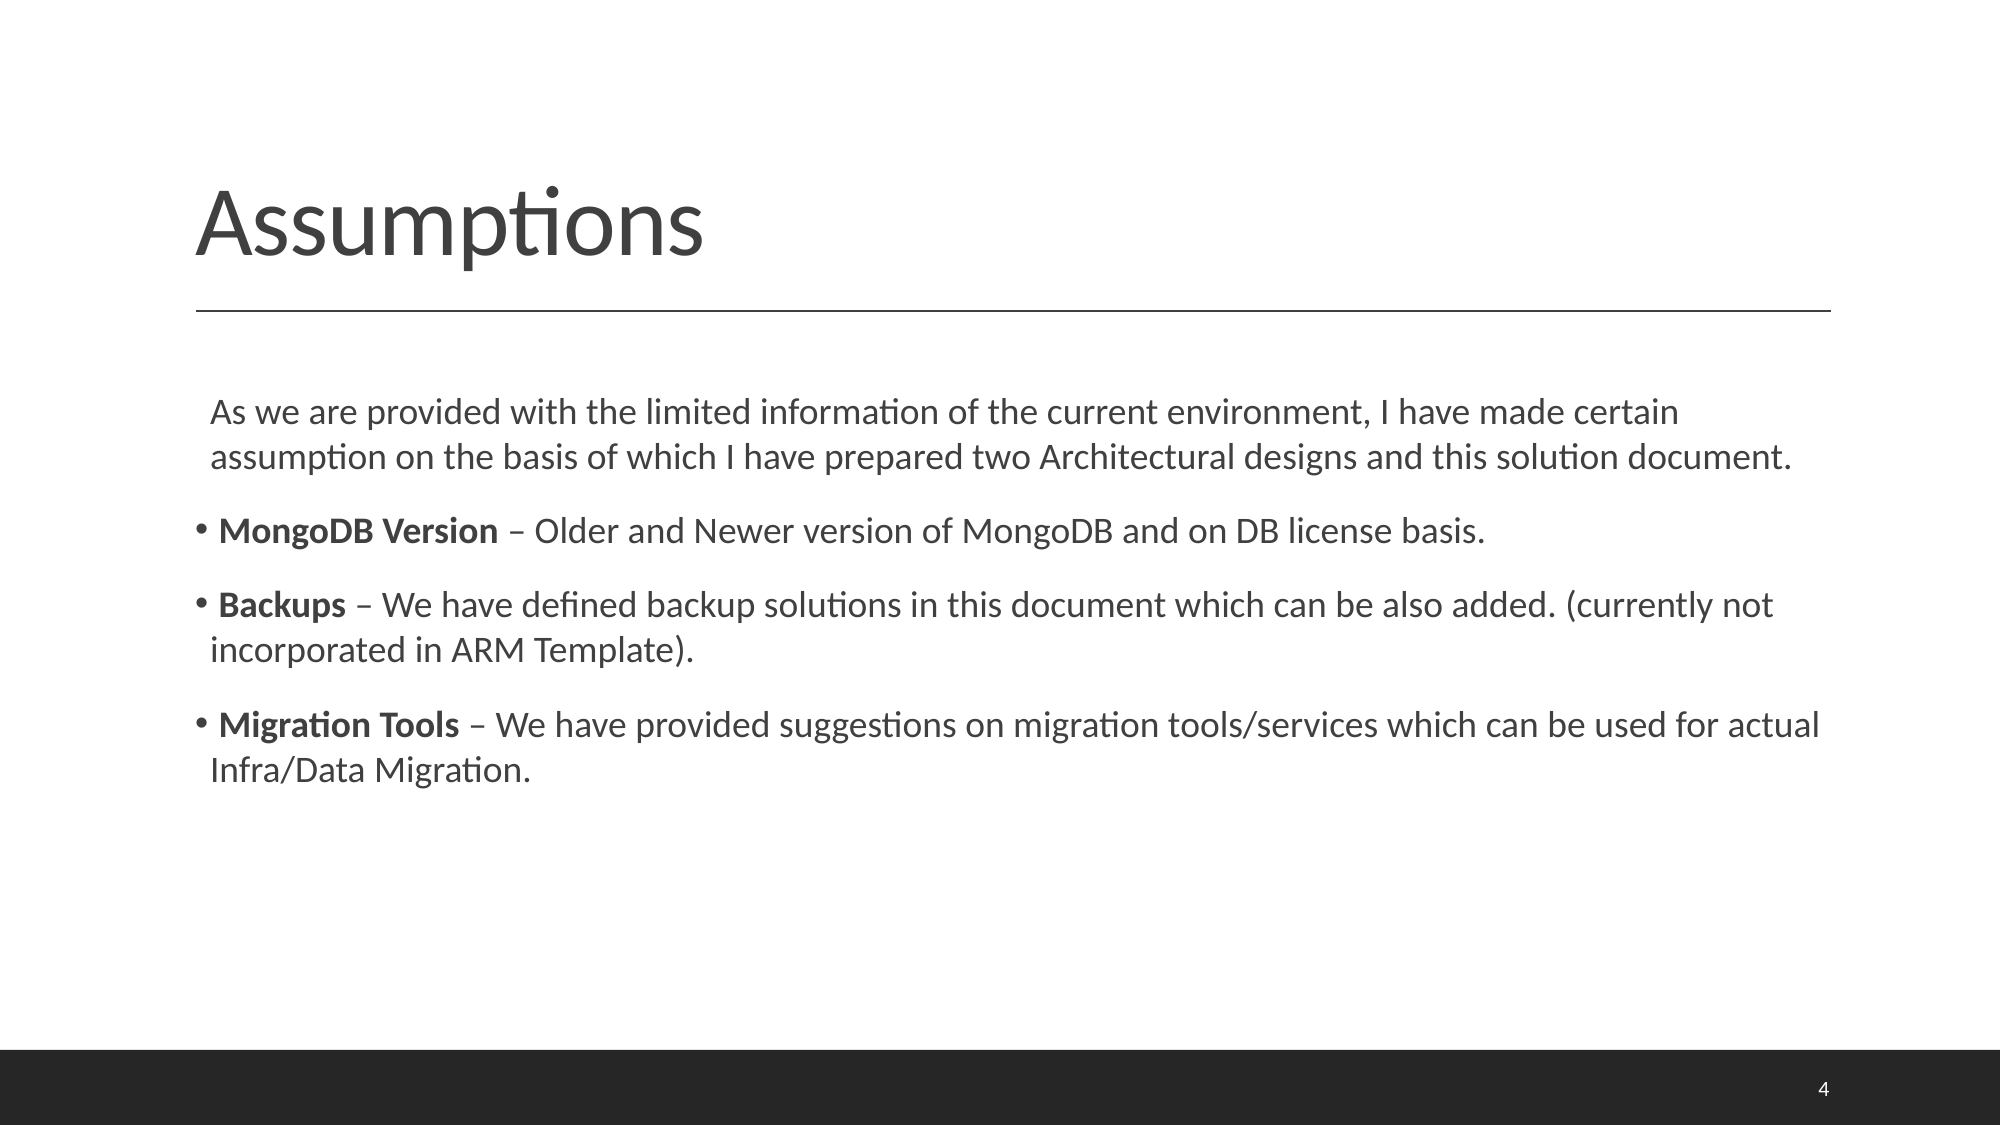

# Assumptions
As we are provided with the limited information of the current environment, I have made certain assumption on the basis of which I have prepared two Architectural designs and this solution document.
 MongoDB Version – Older and Newer version of MongoDB and on DB license basis.
 Backups – We have defined backup solutions in this document which can be also added. (currently not incorporated in ARM Template).
 Migration Tools – We have provided suggestions on migration tools/services which can be used for actual Infra/Data Migration.

4